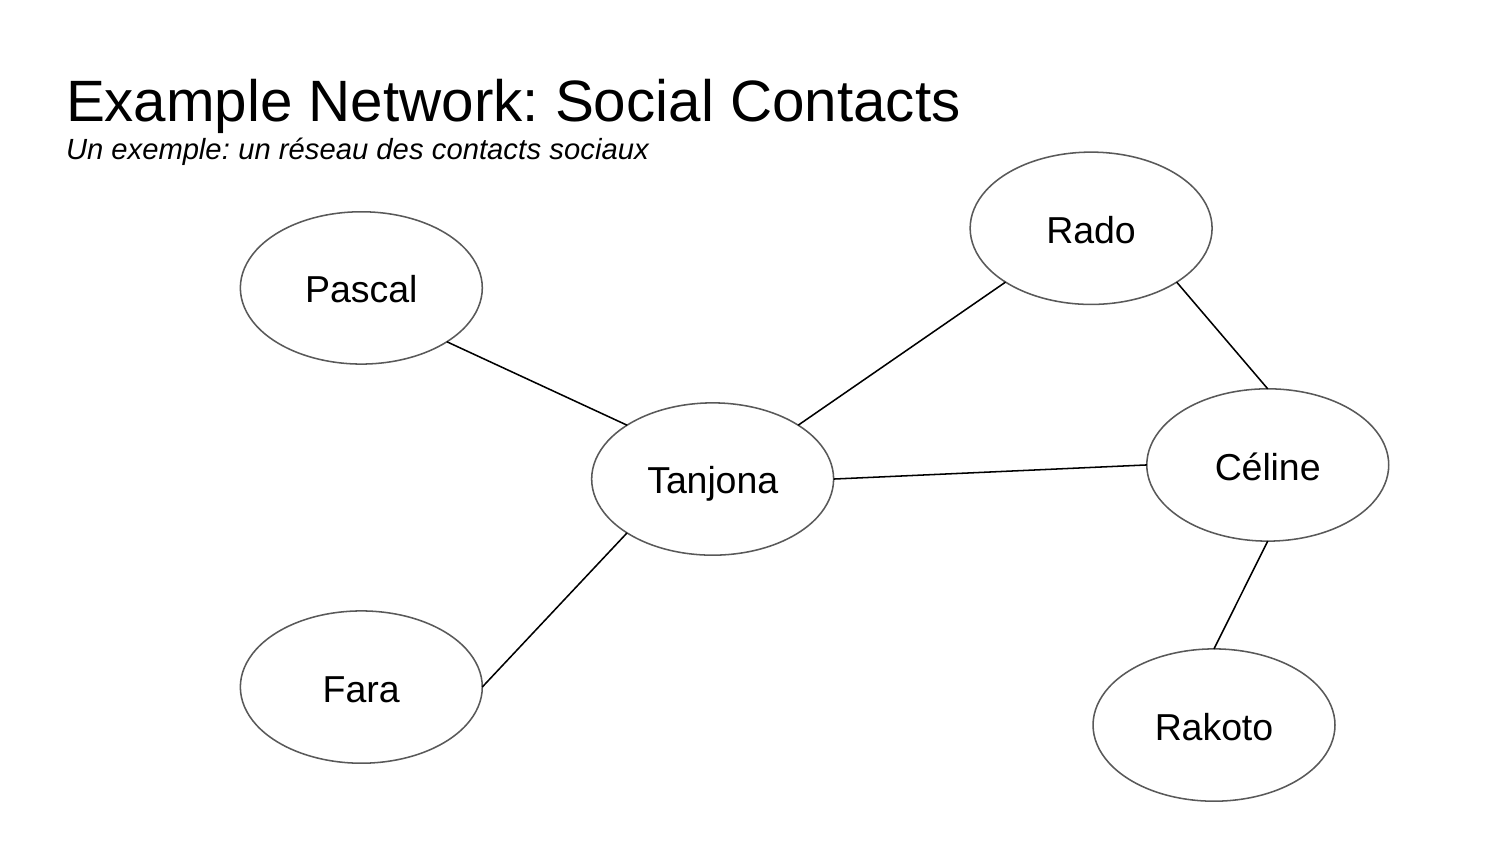

# Example Network: Social Contacts
Un exemple: un réseau des contacts sociaux
Rado
Pascal
Céline
Tanjona
Fara
Rakoto